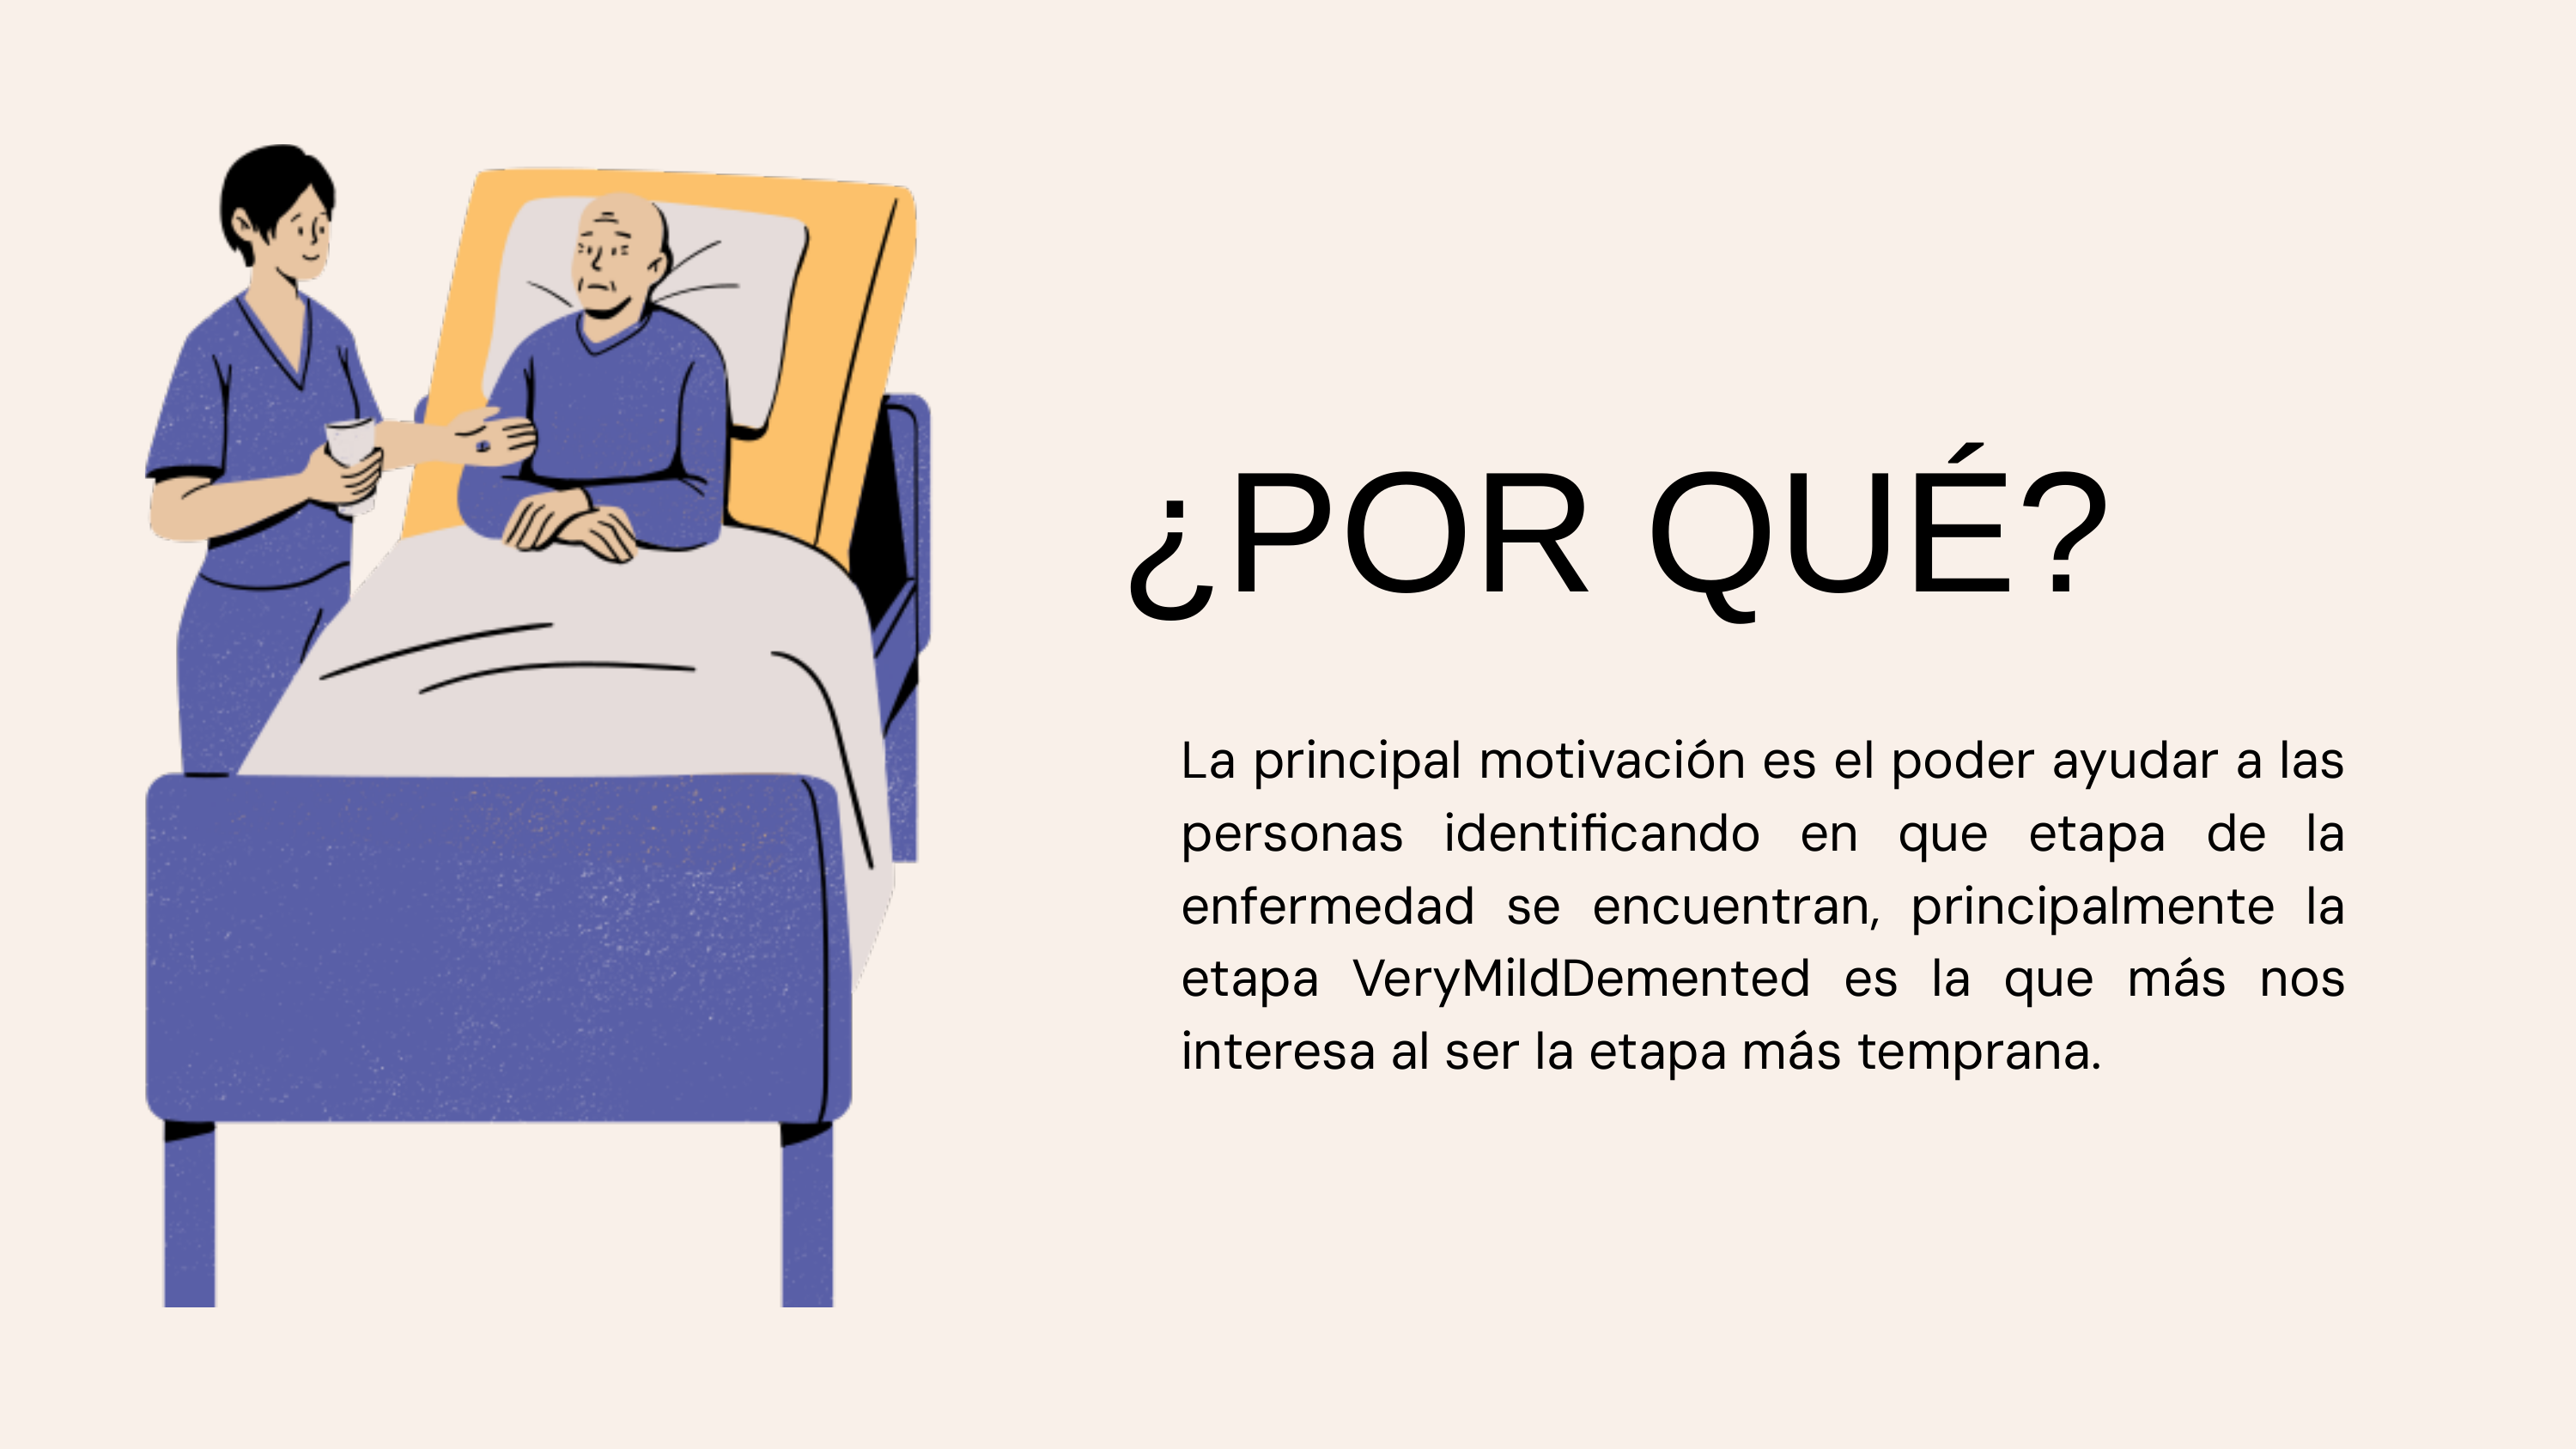

¿POR QUÉ?
La principal motivación es el poder ayudar a las personas identificando en que etapa de la enfermedad se encuentran, principalmente la etapa VeryMildDemented es la que más nos interesa al ser la etapa más temprana.